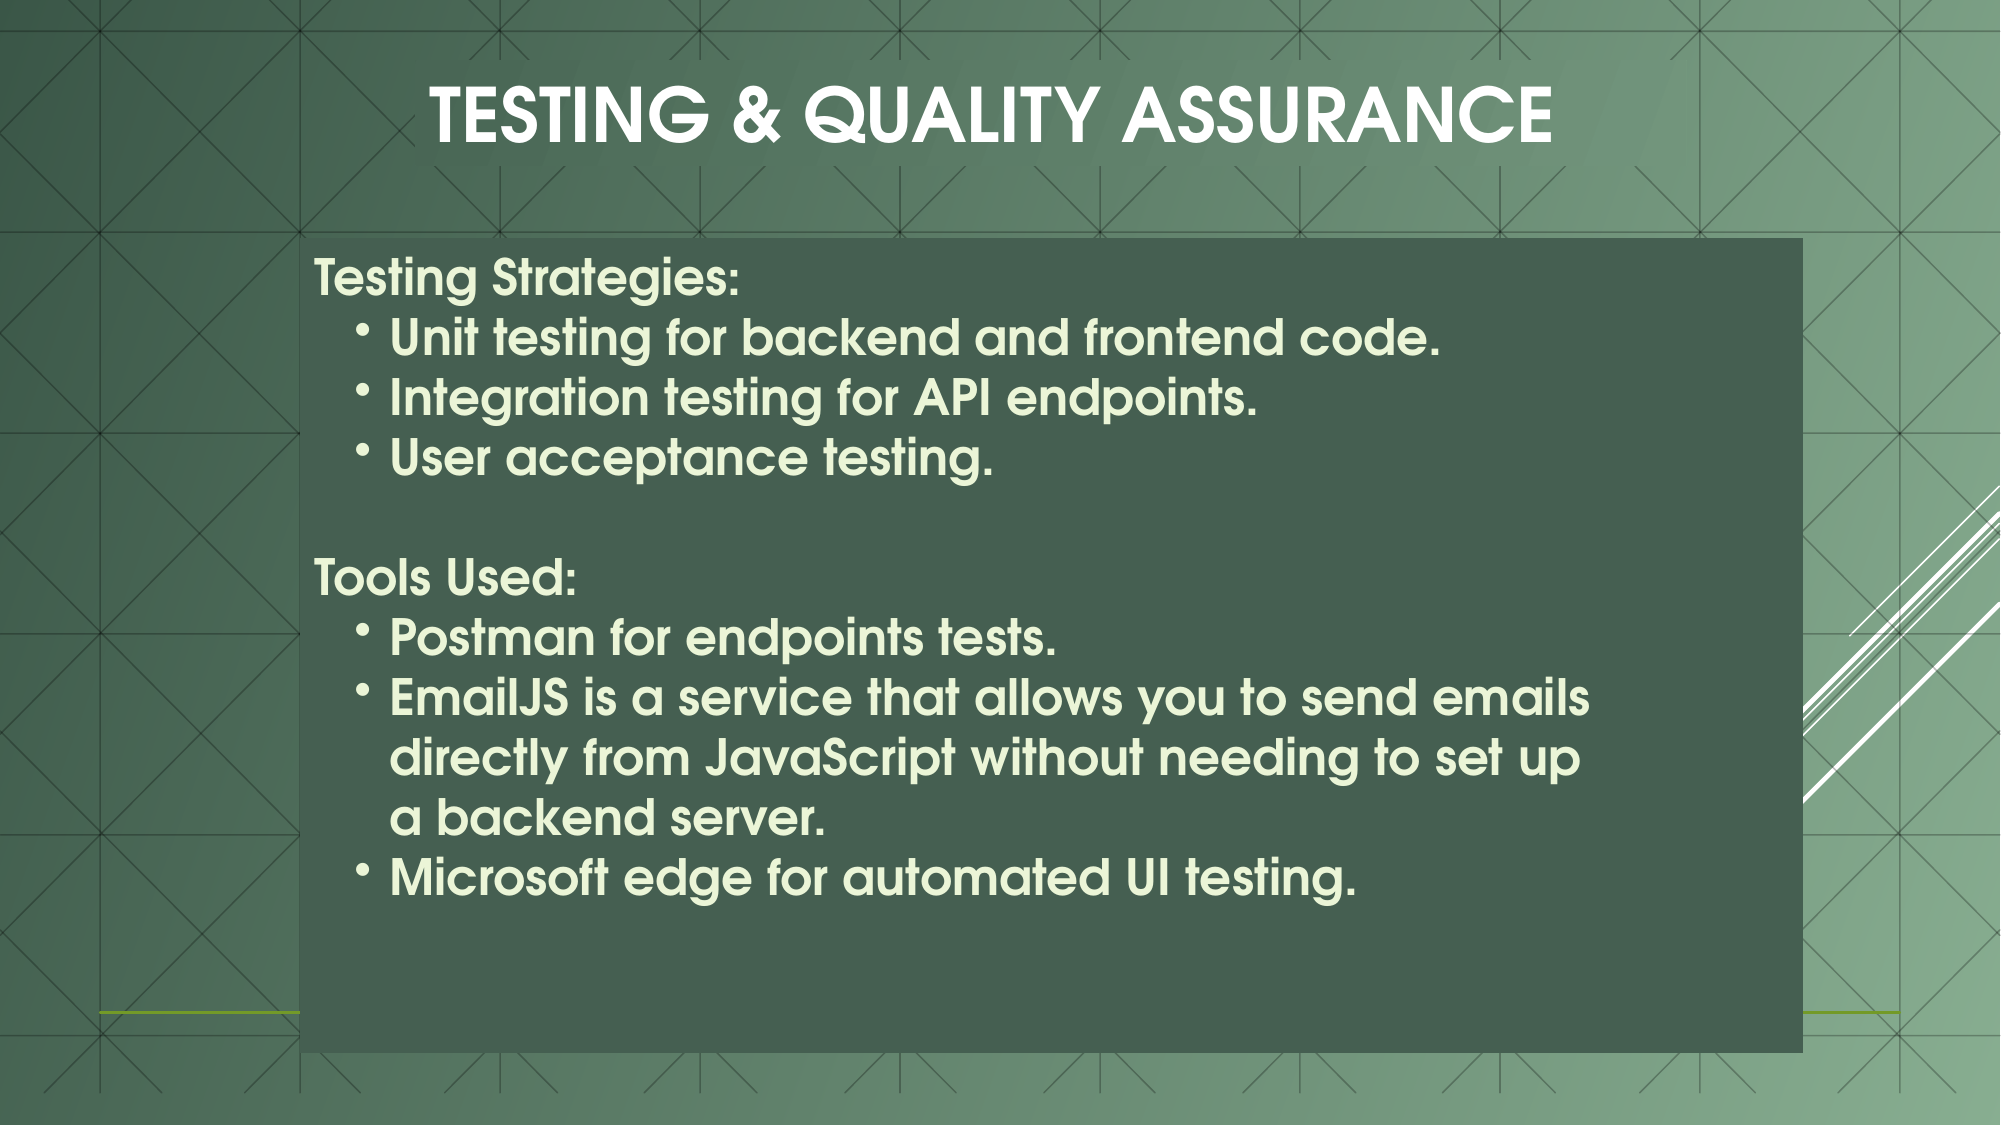

Testing & Quality Assurance
Testing Strategies:
Unit testing for backend and frontend code.
Integration testing for API endpoints.
User acceptance testing.

Tools Used:
Postman for endpoints tests.
EmailJS is a service that allows you to send emails       directly from JavaScript without needing to set up a backend server.
Microsoft edge for automated UI testing.